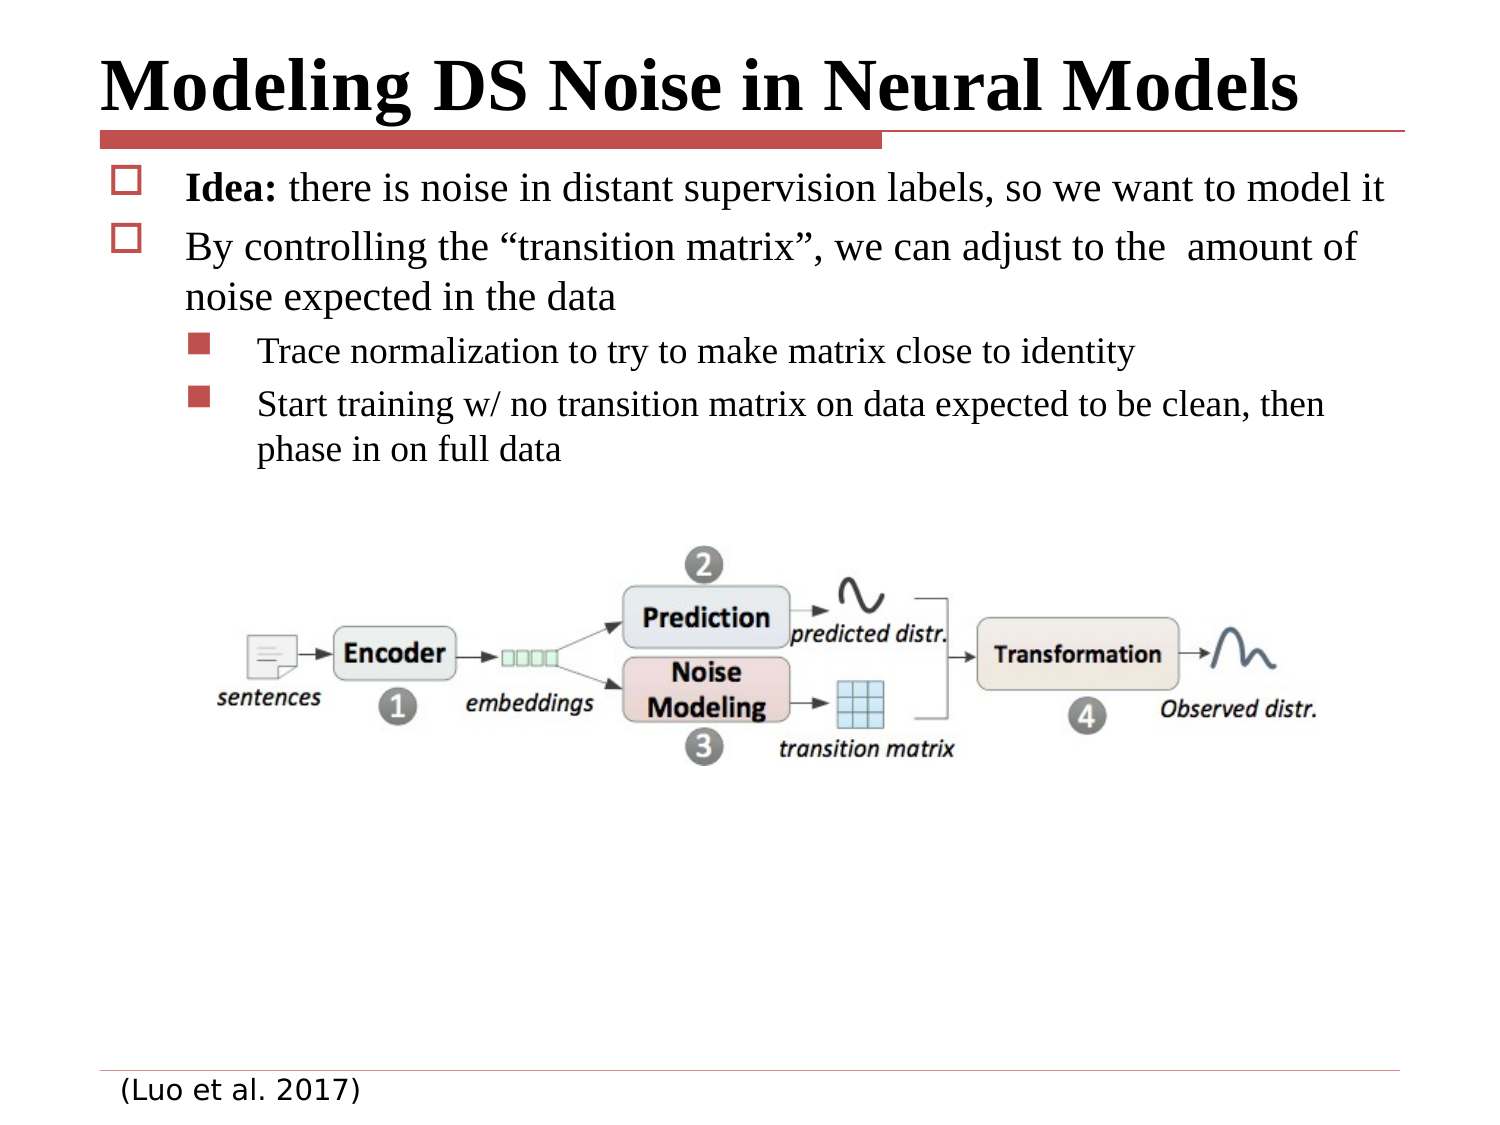

# Modeling DS Noise in Neural Models
Idea: there is noise in distant supervision labels, so we want to model it
By controlling the “transition matrix”, we can adjust to the  amount of noise expected in the data
Trace normalization to try to make matrix close to identity
Start training w/ no transition matrix on data expected to be clean, then phase in on full data

(Luo et al. 2017)